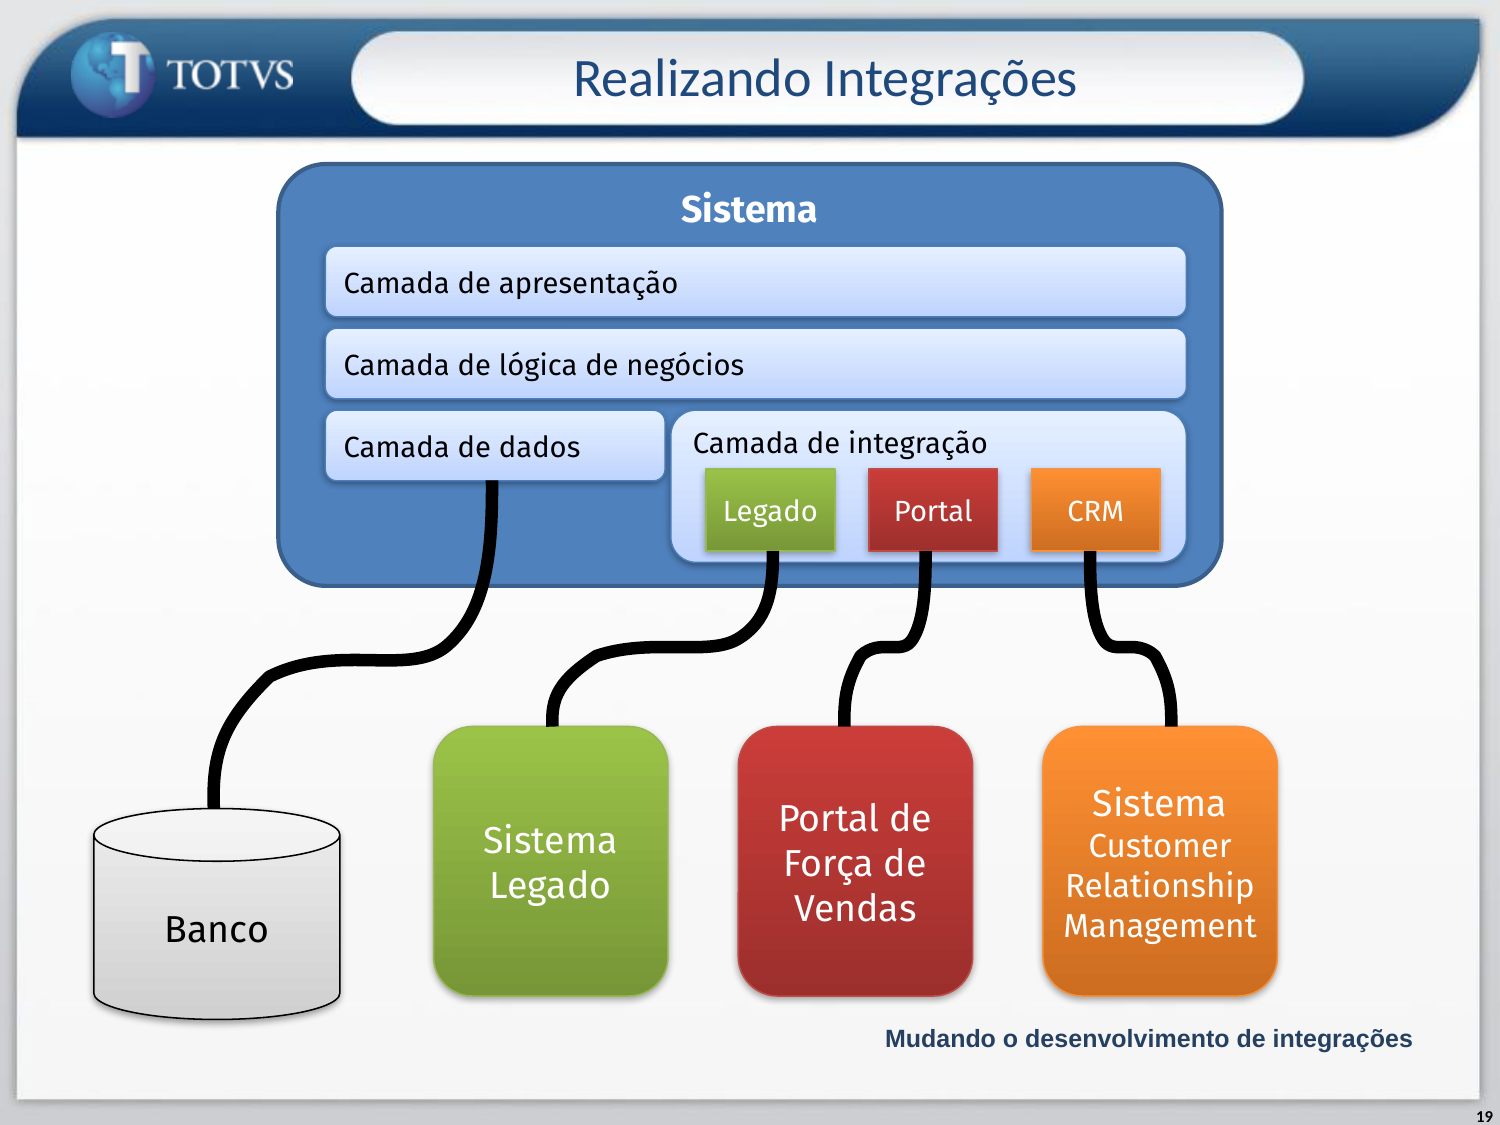

Realizando Integrações
Sistema
Camada de apresentação
Camada de lógica de negócios
Camada de dados
Camada de integração
Legado
Portal
CRM

Sistema Legado
Portal de Força de Vendas
Sistema
Customer Relationship Management
Banco
Mudando o desenvolvimento de integrações
19